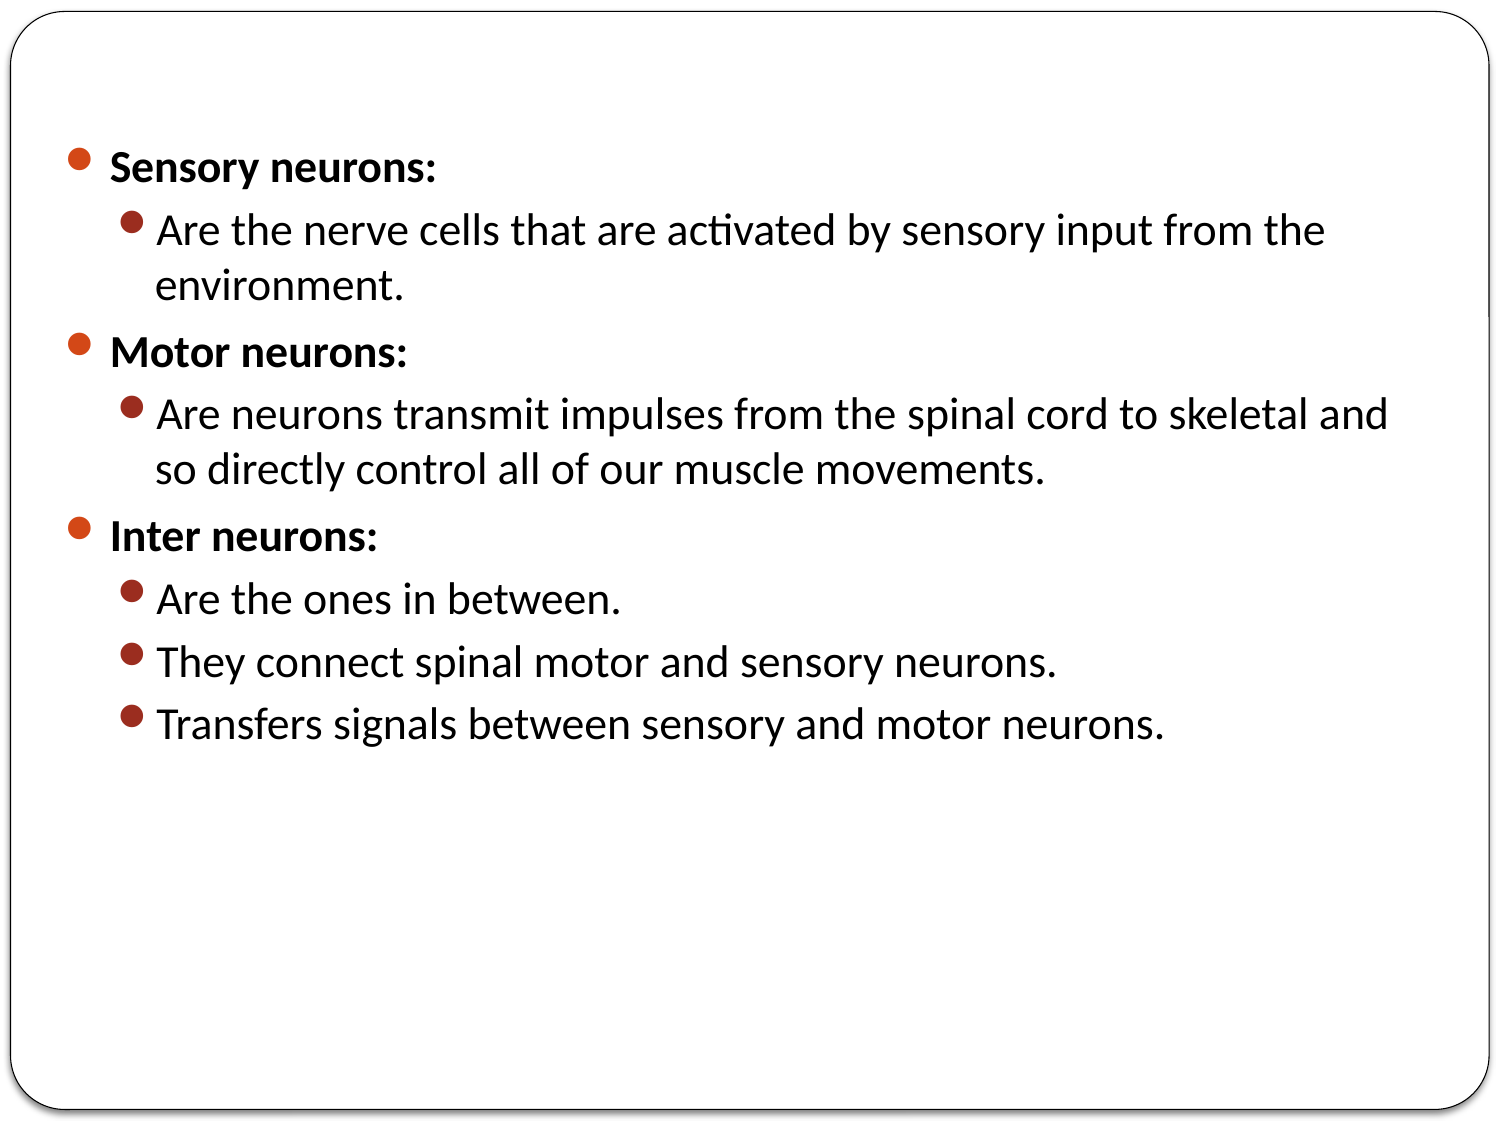

Sensory neurons:
Are the nerve cells that are activated by sensory input from the environment.
Motor neurons:
Are neurons transmit impulses from the spinal cord to skeletal and so directly control all of our muscle movements.
Inter neurons:
Are the ones in between.
They connect spinal motor and sensory neurons.
Transfers signals between sensory and motor neurons.